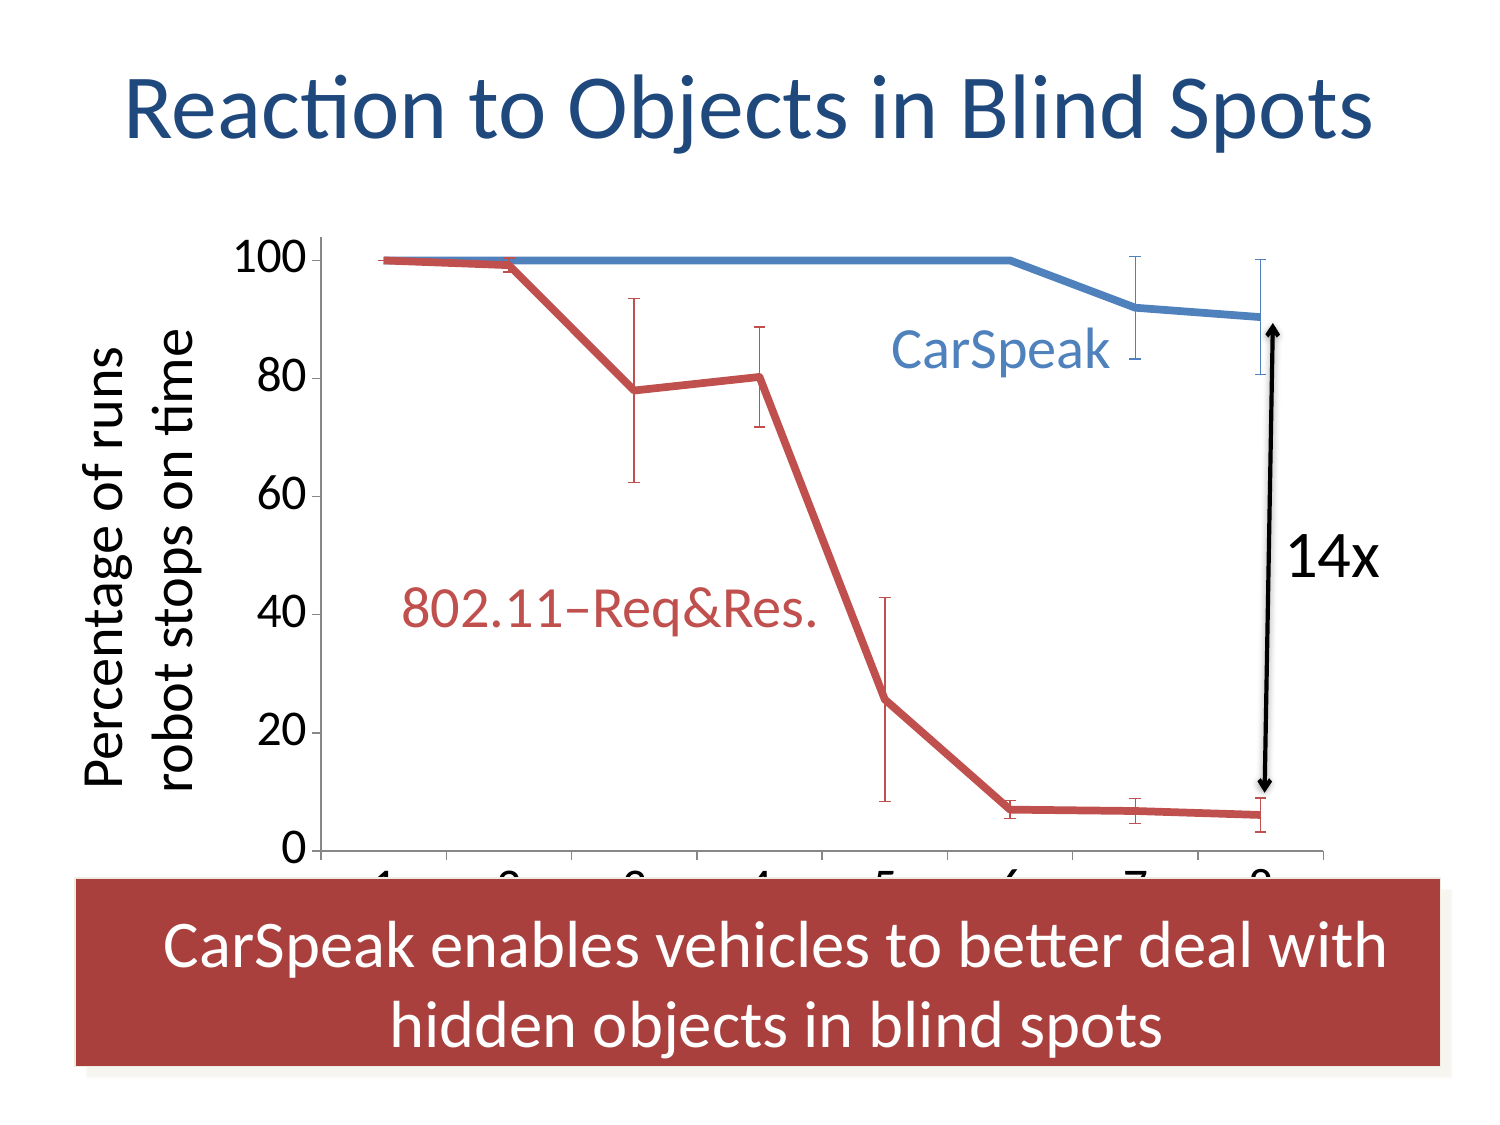

# Reaction to Objects in Blind Spots

### Chart

| Category |  |  |
|---|---|---|
CarSpeak
Percentage of runs
robot stops on time
14x
802.11–Req&Res.
CarSpeak enables vehicles to better deal with hidden objects in blind spots
Number of independent transmitters